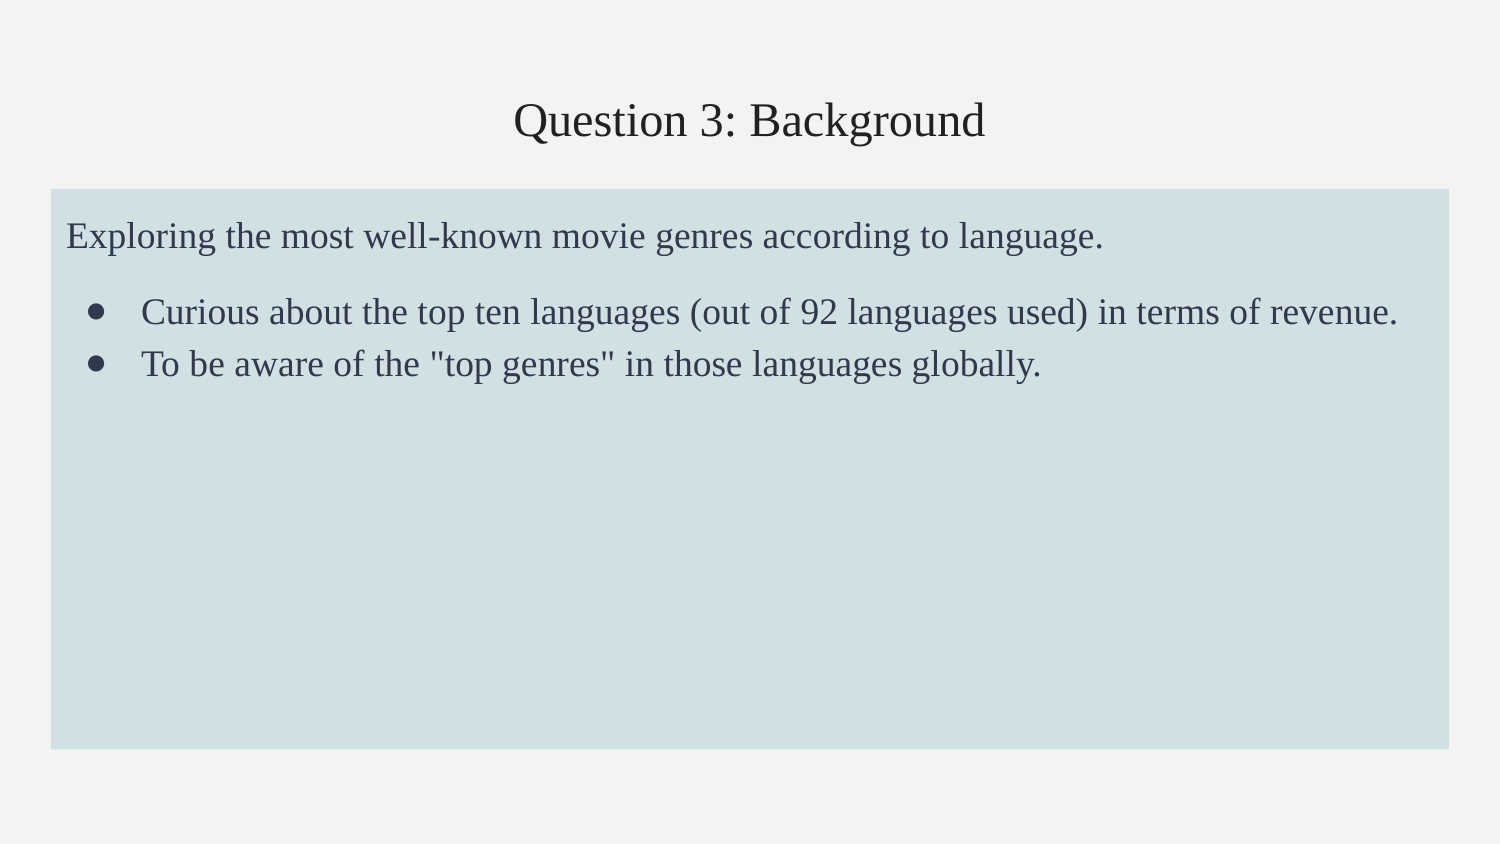

# Question 3: Background
Exploring the most well-known movie genres according to language.
Curious about the top ten languages (out of 92 languages used) in terms of revenue.
To be aware of the "top genres" in those languages globally.